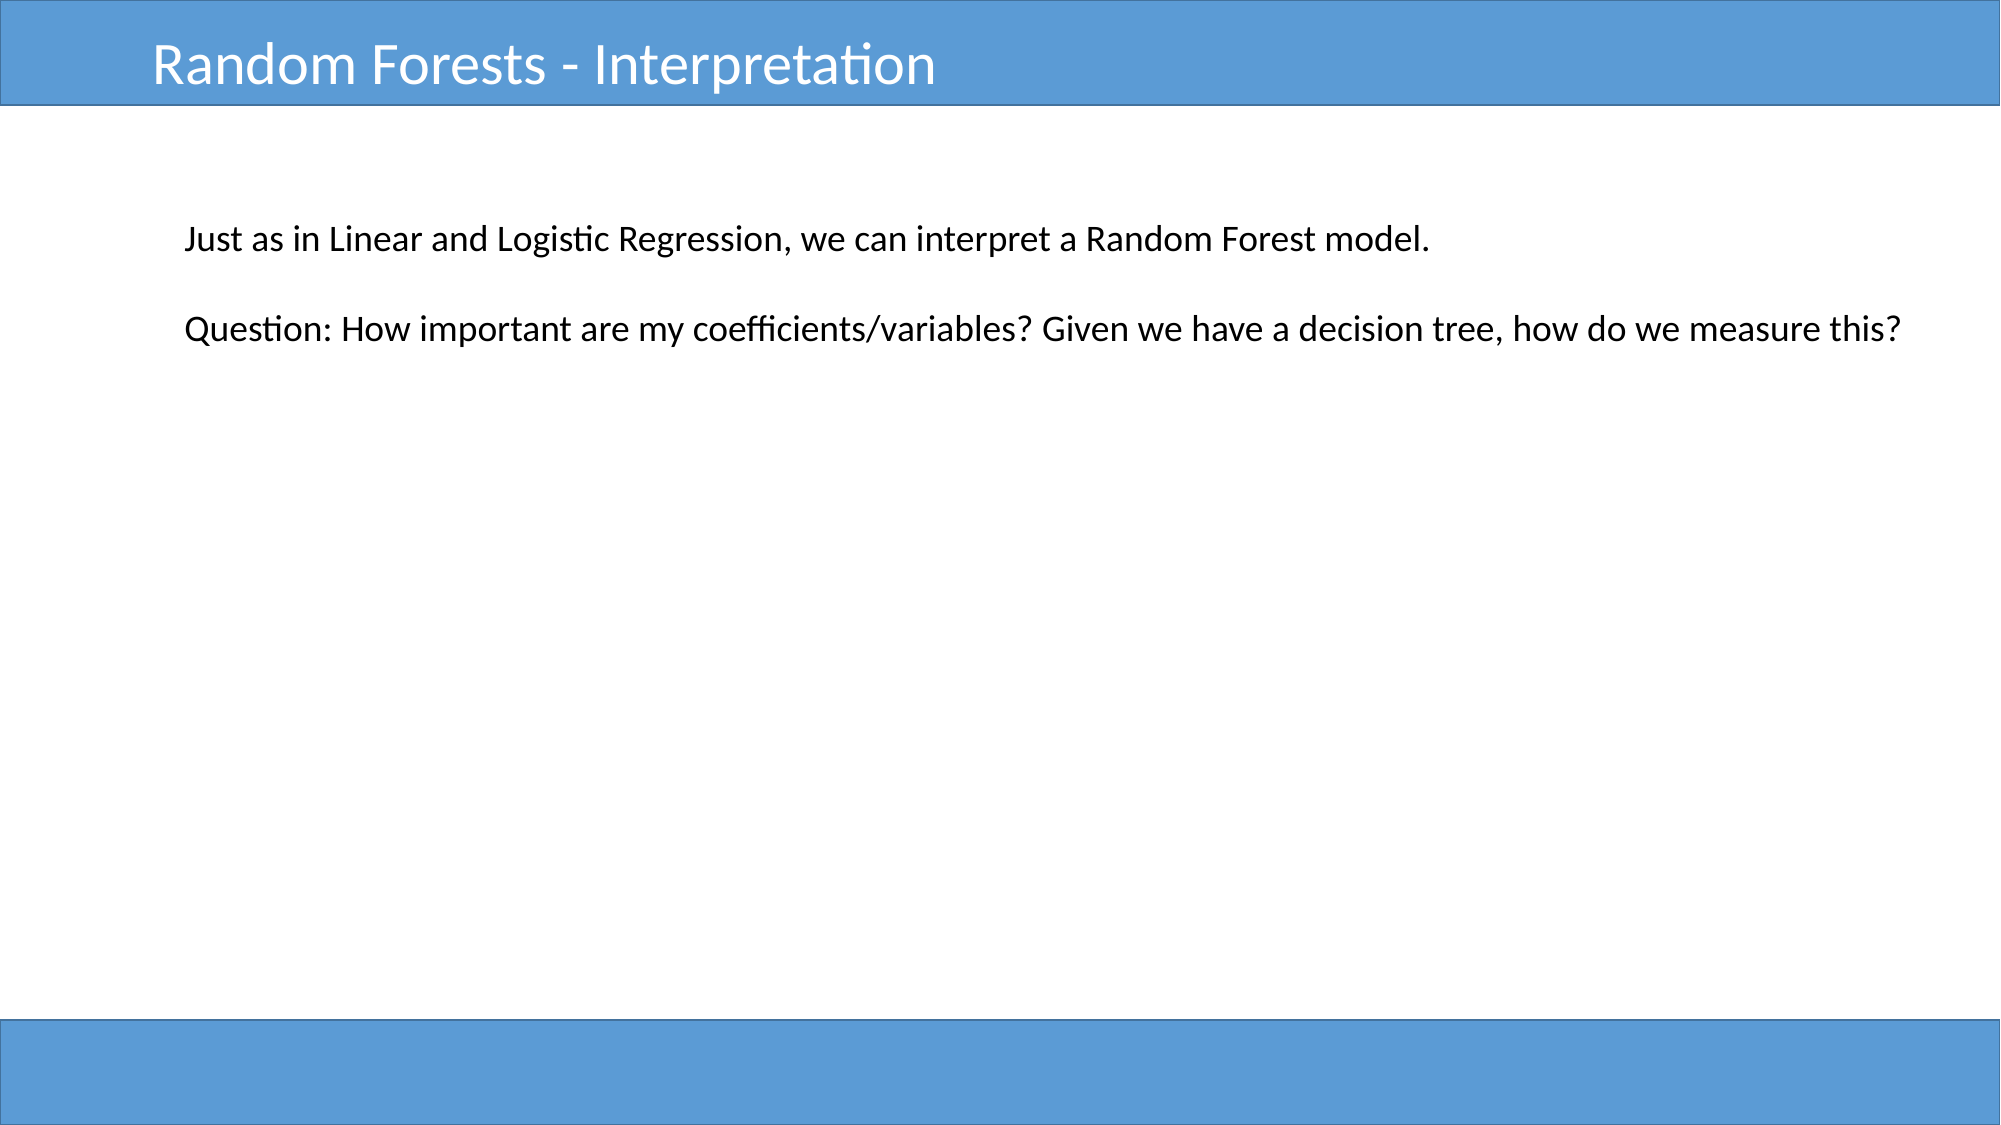

# Random Forests - Interpretation
Just as in Linear and Logistic Regression, we can interpret a Random Forest model.

Question: How important are my coefficients/variables? Given we have a decision tree, how do we measure this?